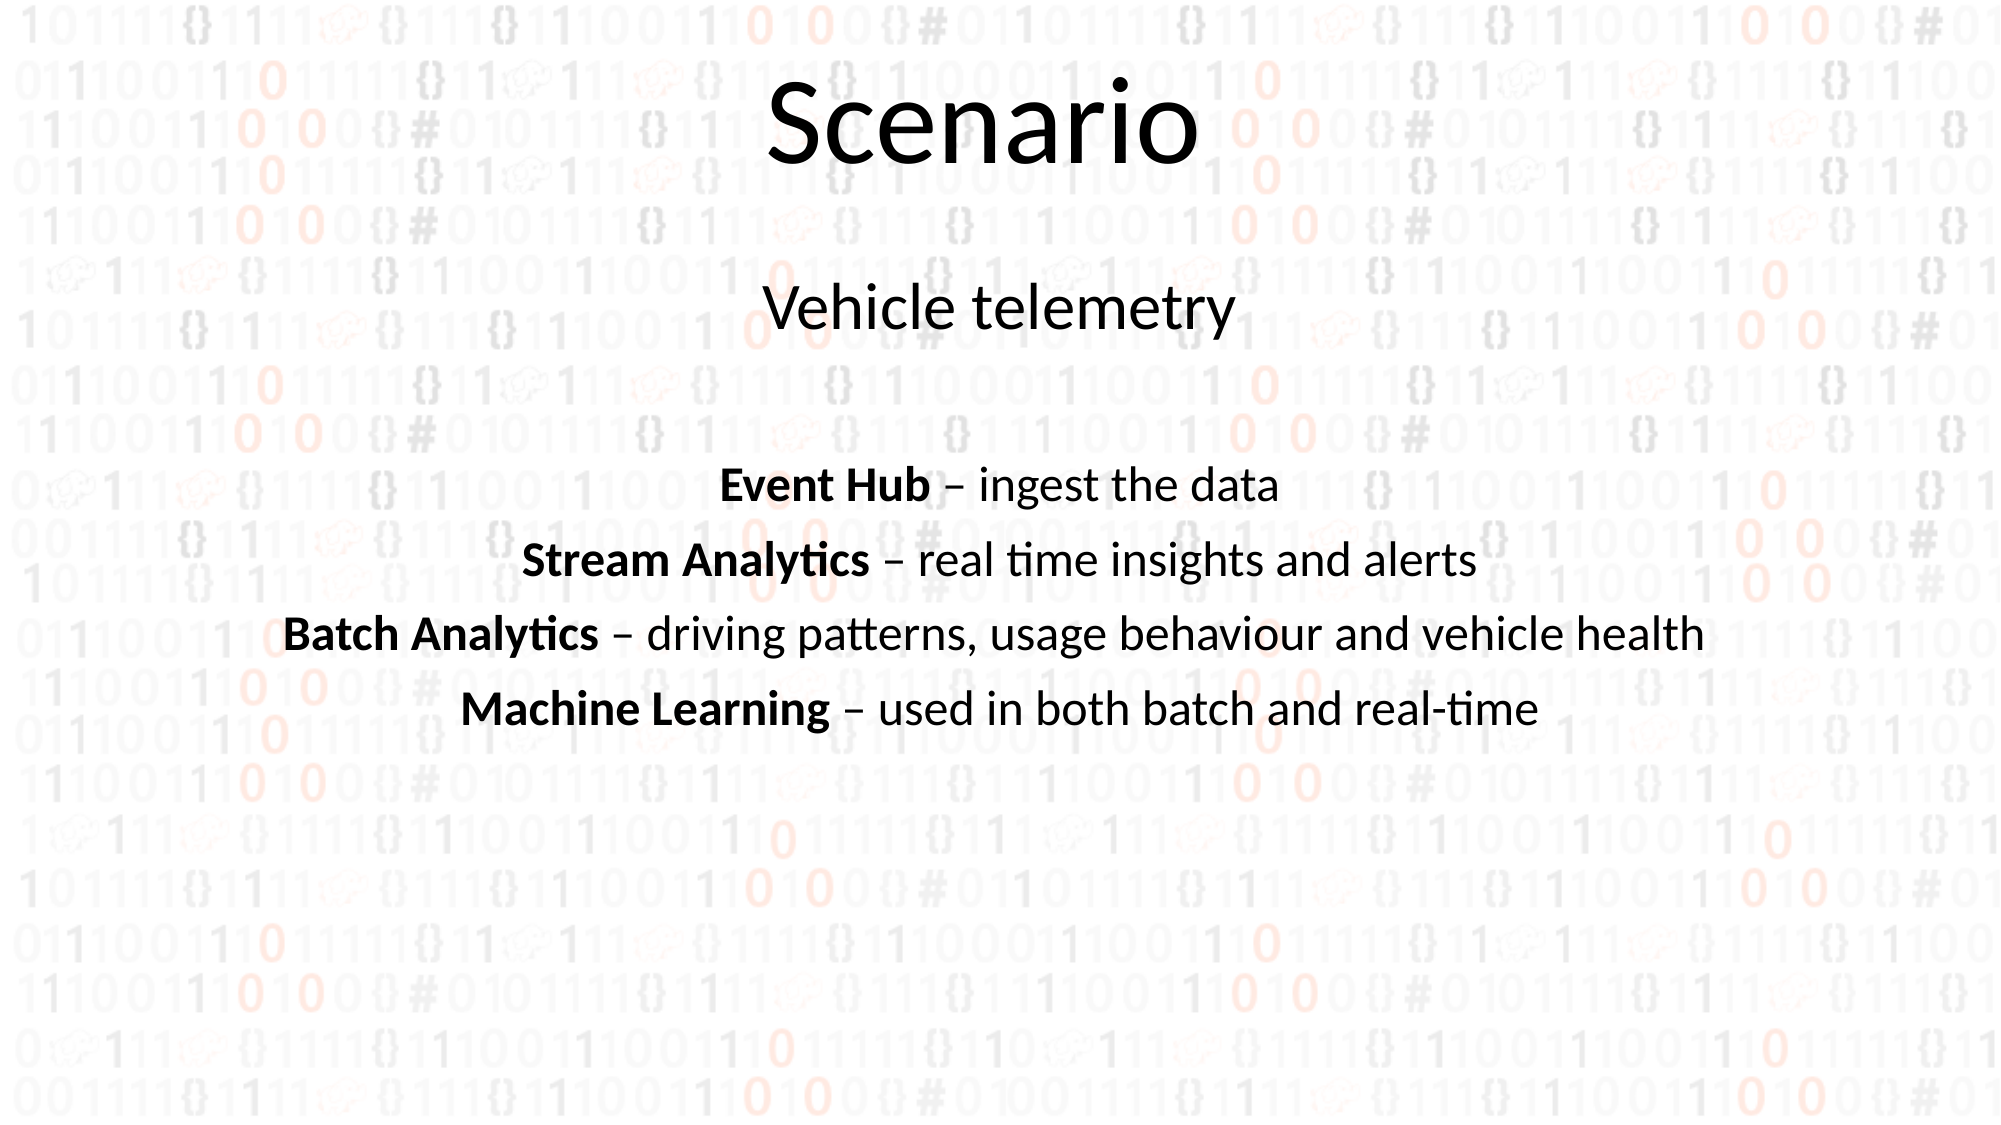

Scenario
Vehicle telemetry

Event Hub – ingest the data
Stream Analytics – real time insights and alerts
Batch Analytics – driving patterns, usage behaviour and vehicle health
Machine Learning – used in both batch and real-time